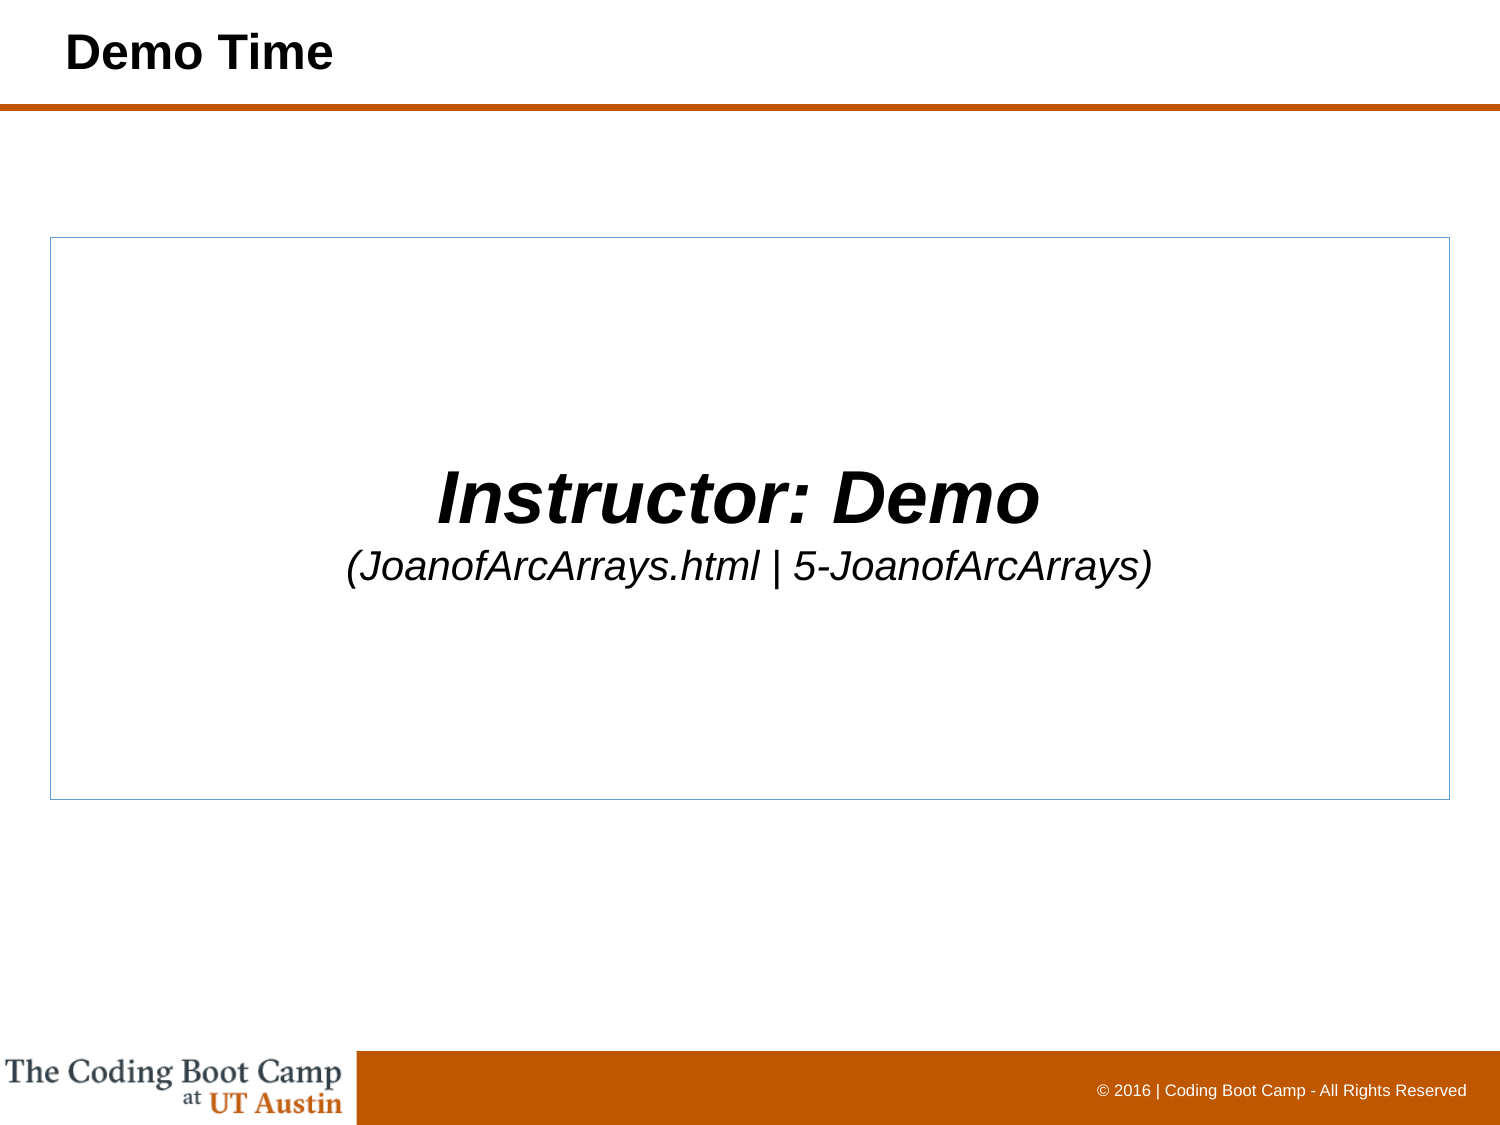

# Demo Time
Instructor: Demo
(JoanofArcArrays.html | 5-JoanofArcArrays)